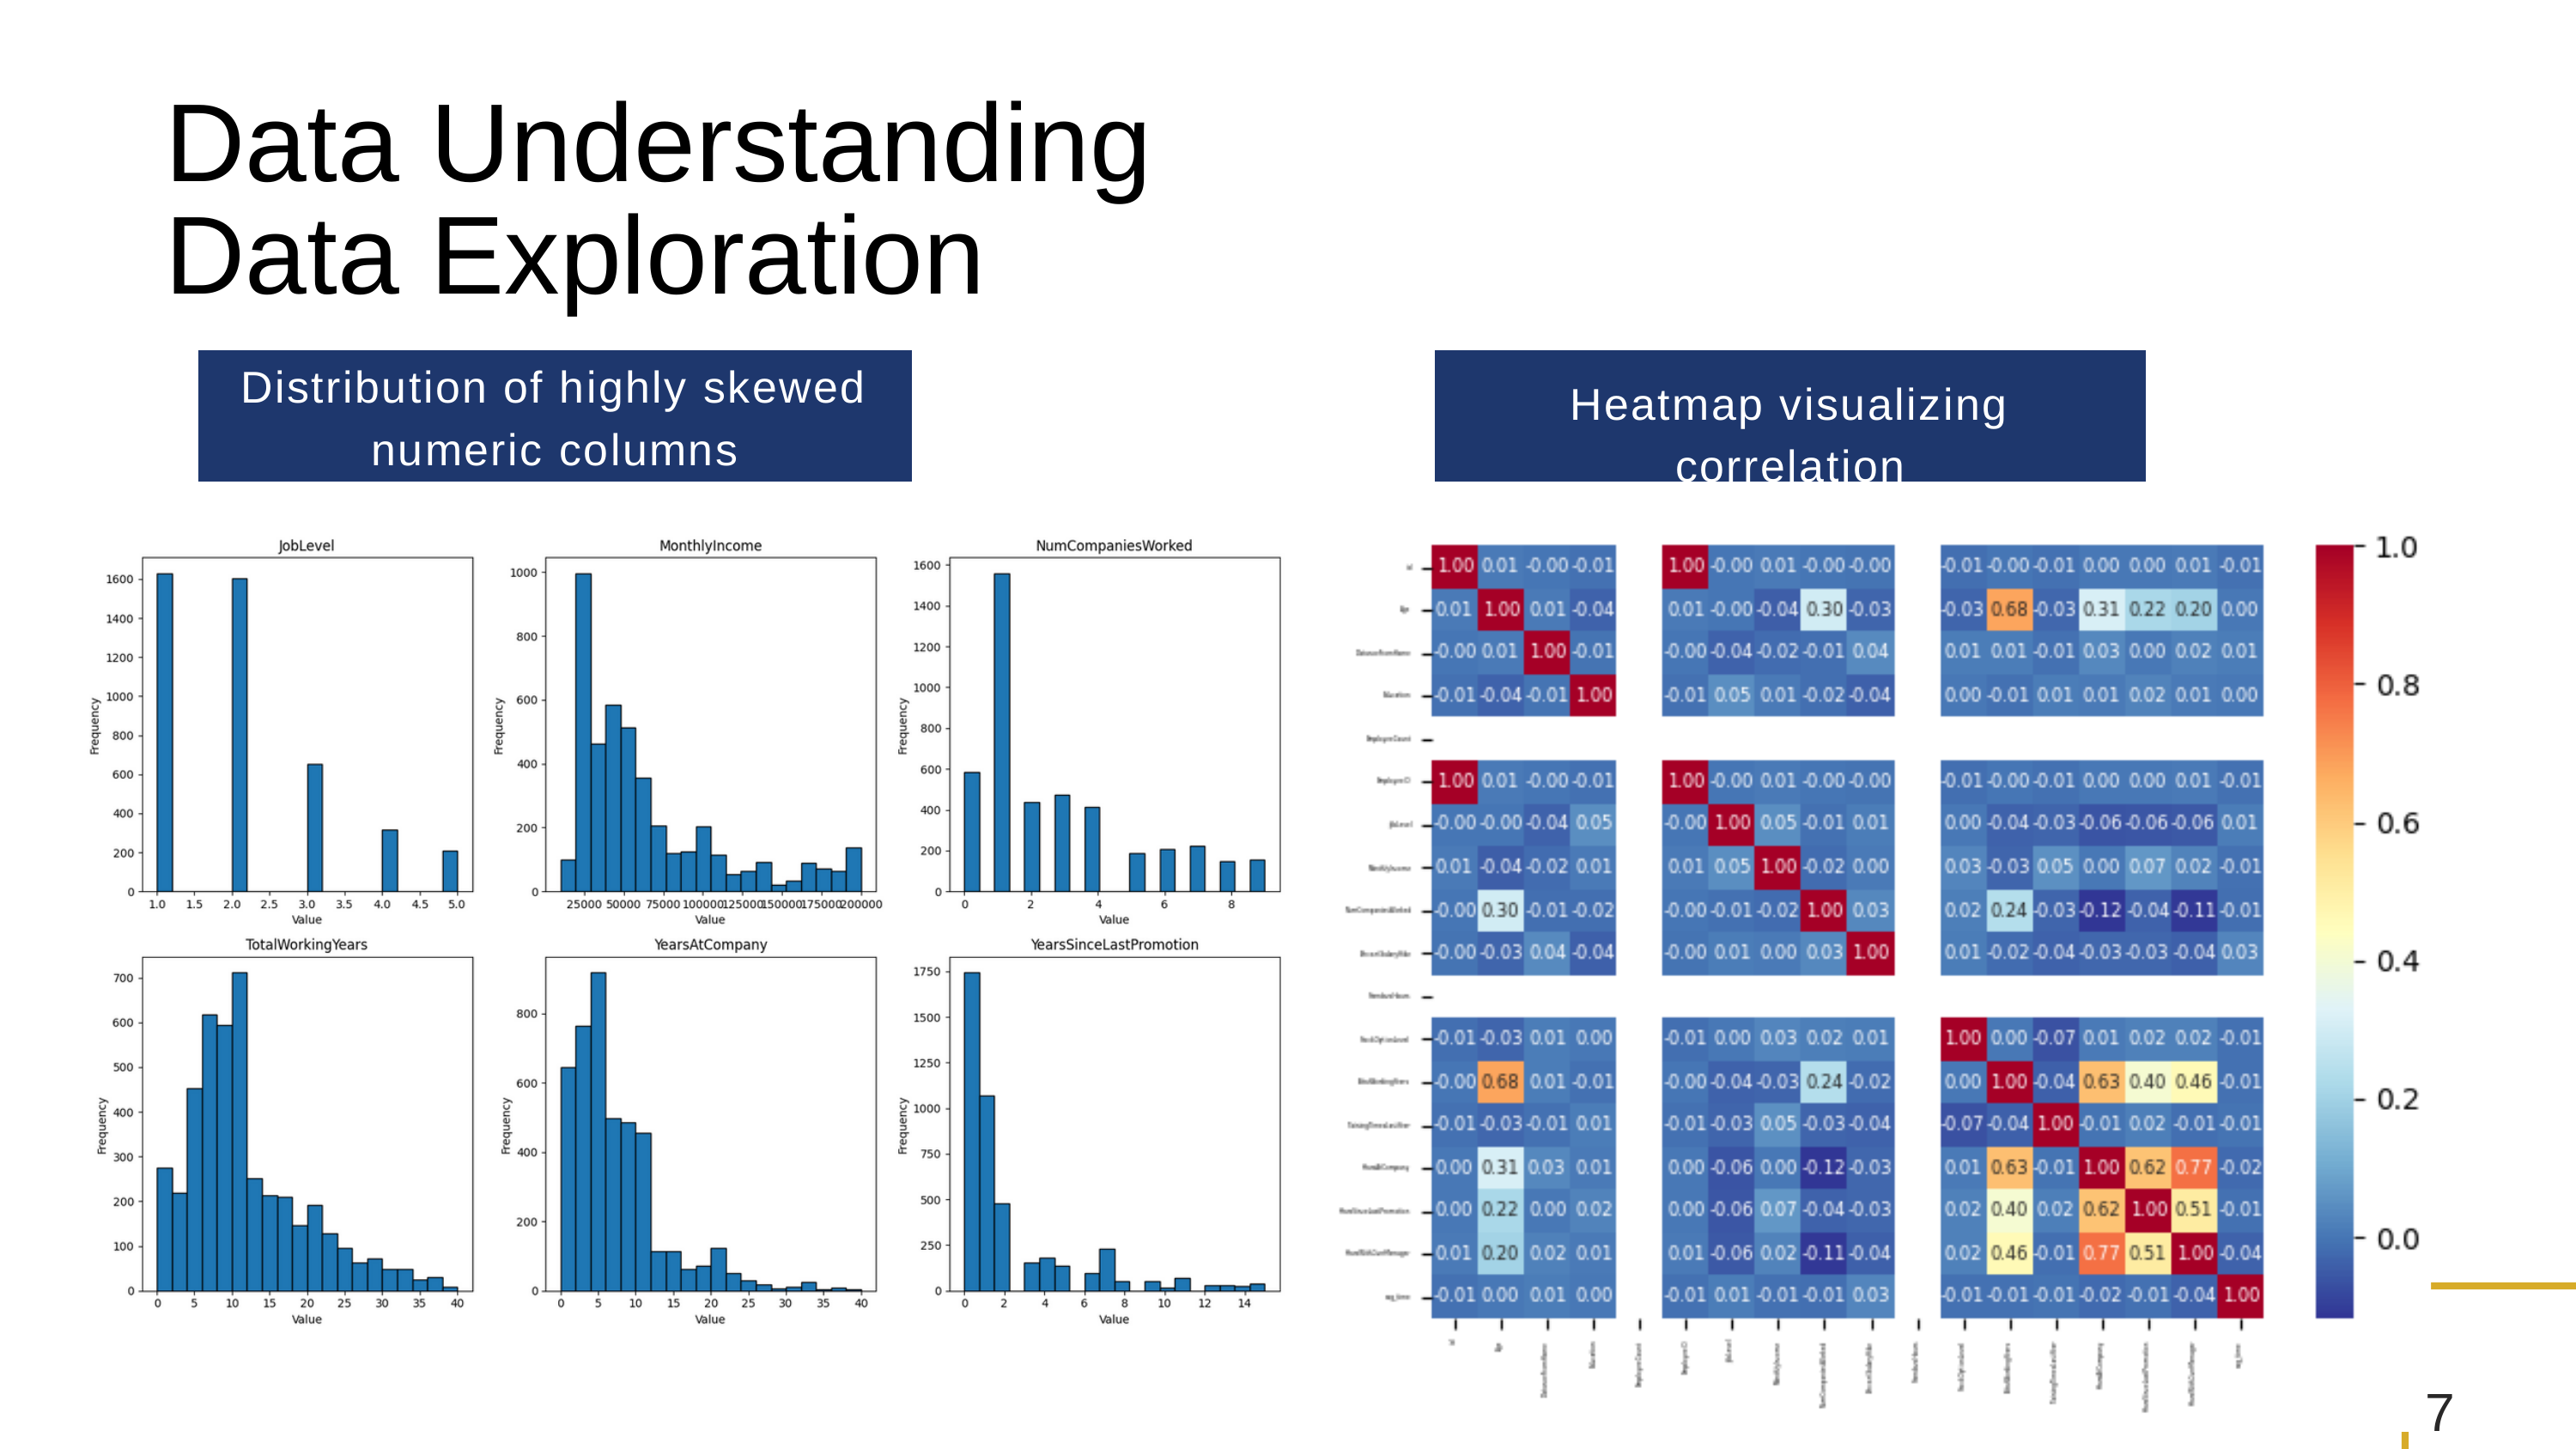

Data Understanding
Data Exploration
Distribution of highly skewed numeric columns

Heatmap visualizing correlation

7